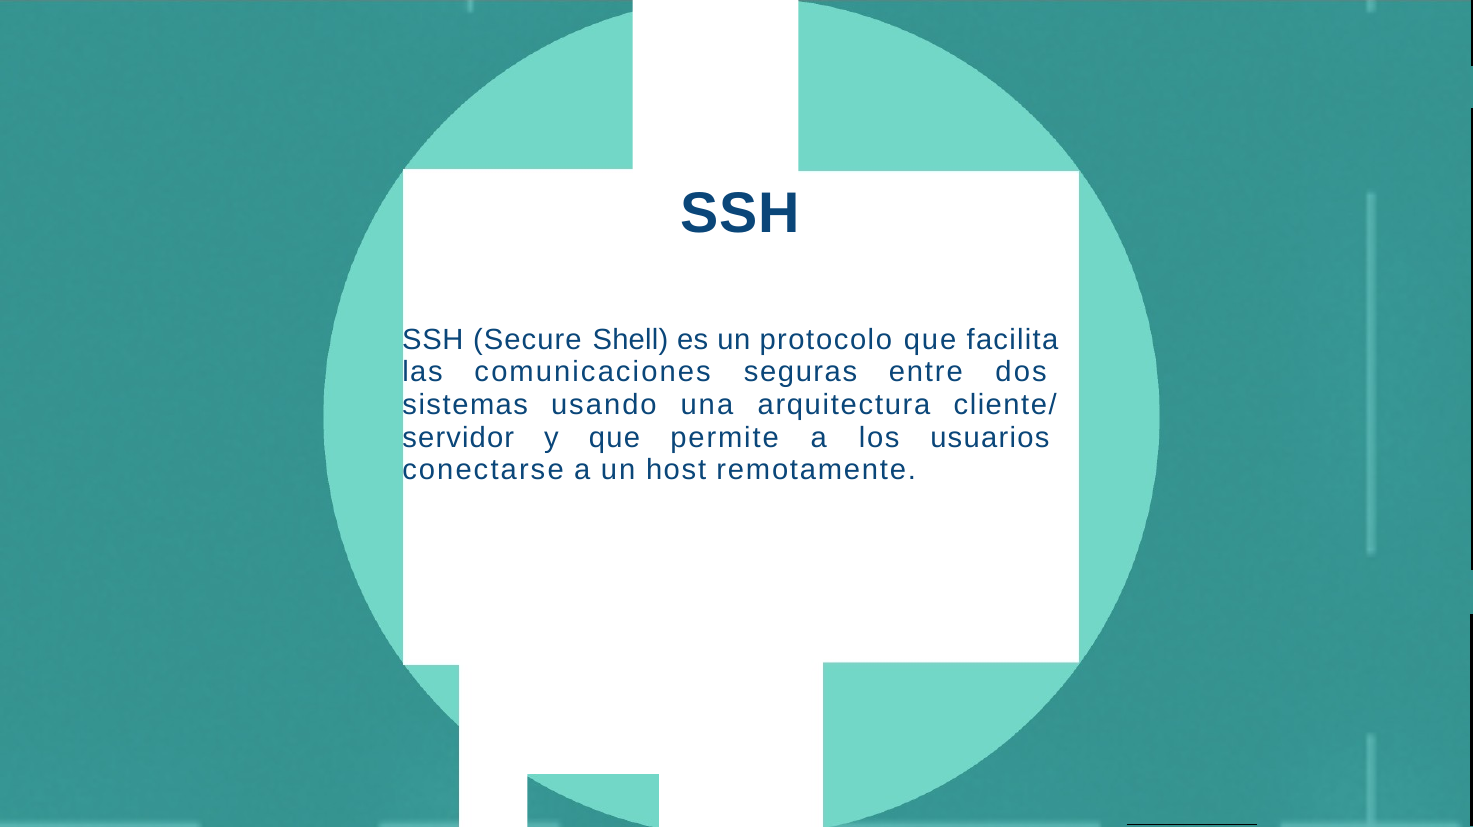

SSH
# SSH (Secure Shell) es un protocolo que facilita
las comunicaciones seguras entre dos  sistemas usando una arquitectura cliente/  servidor y que permite a los usuarios  conectarse a un host remotamente.